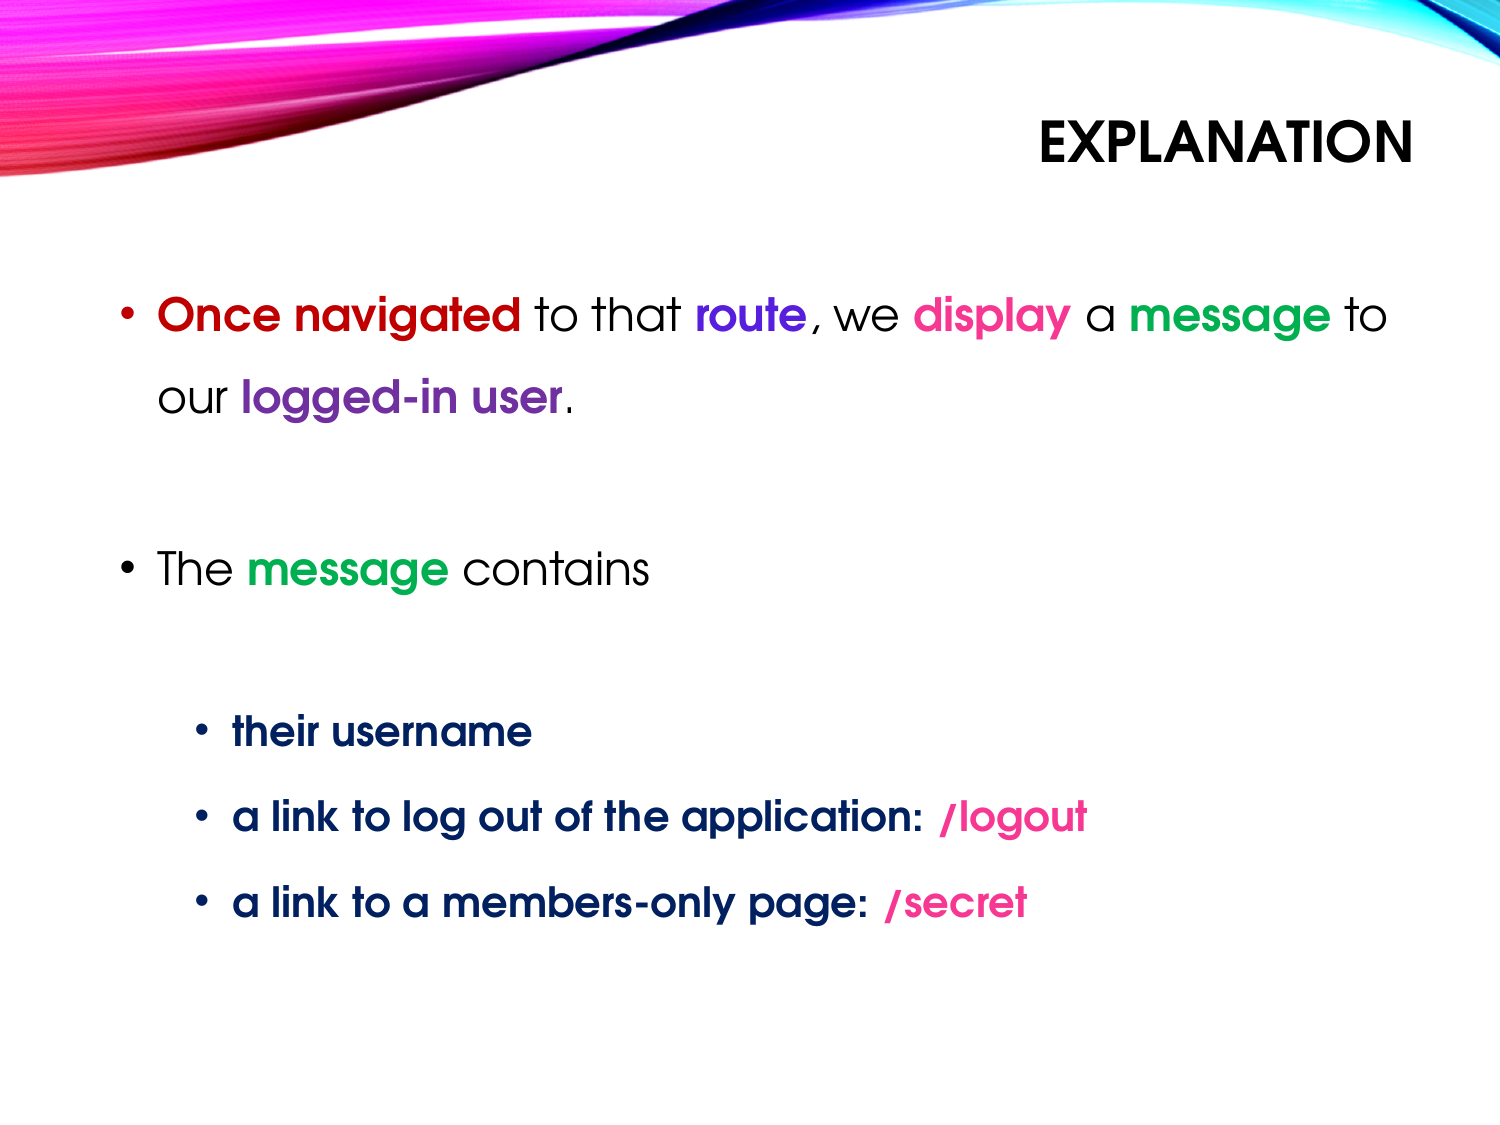

# EXPLANATION
Once navigated to that route, we display a message to our logged-in user.

The message contains

their username
a link to log out of the application: /logout
a link to a members-only page: /secret